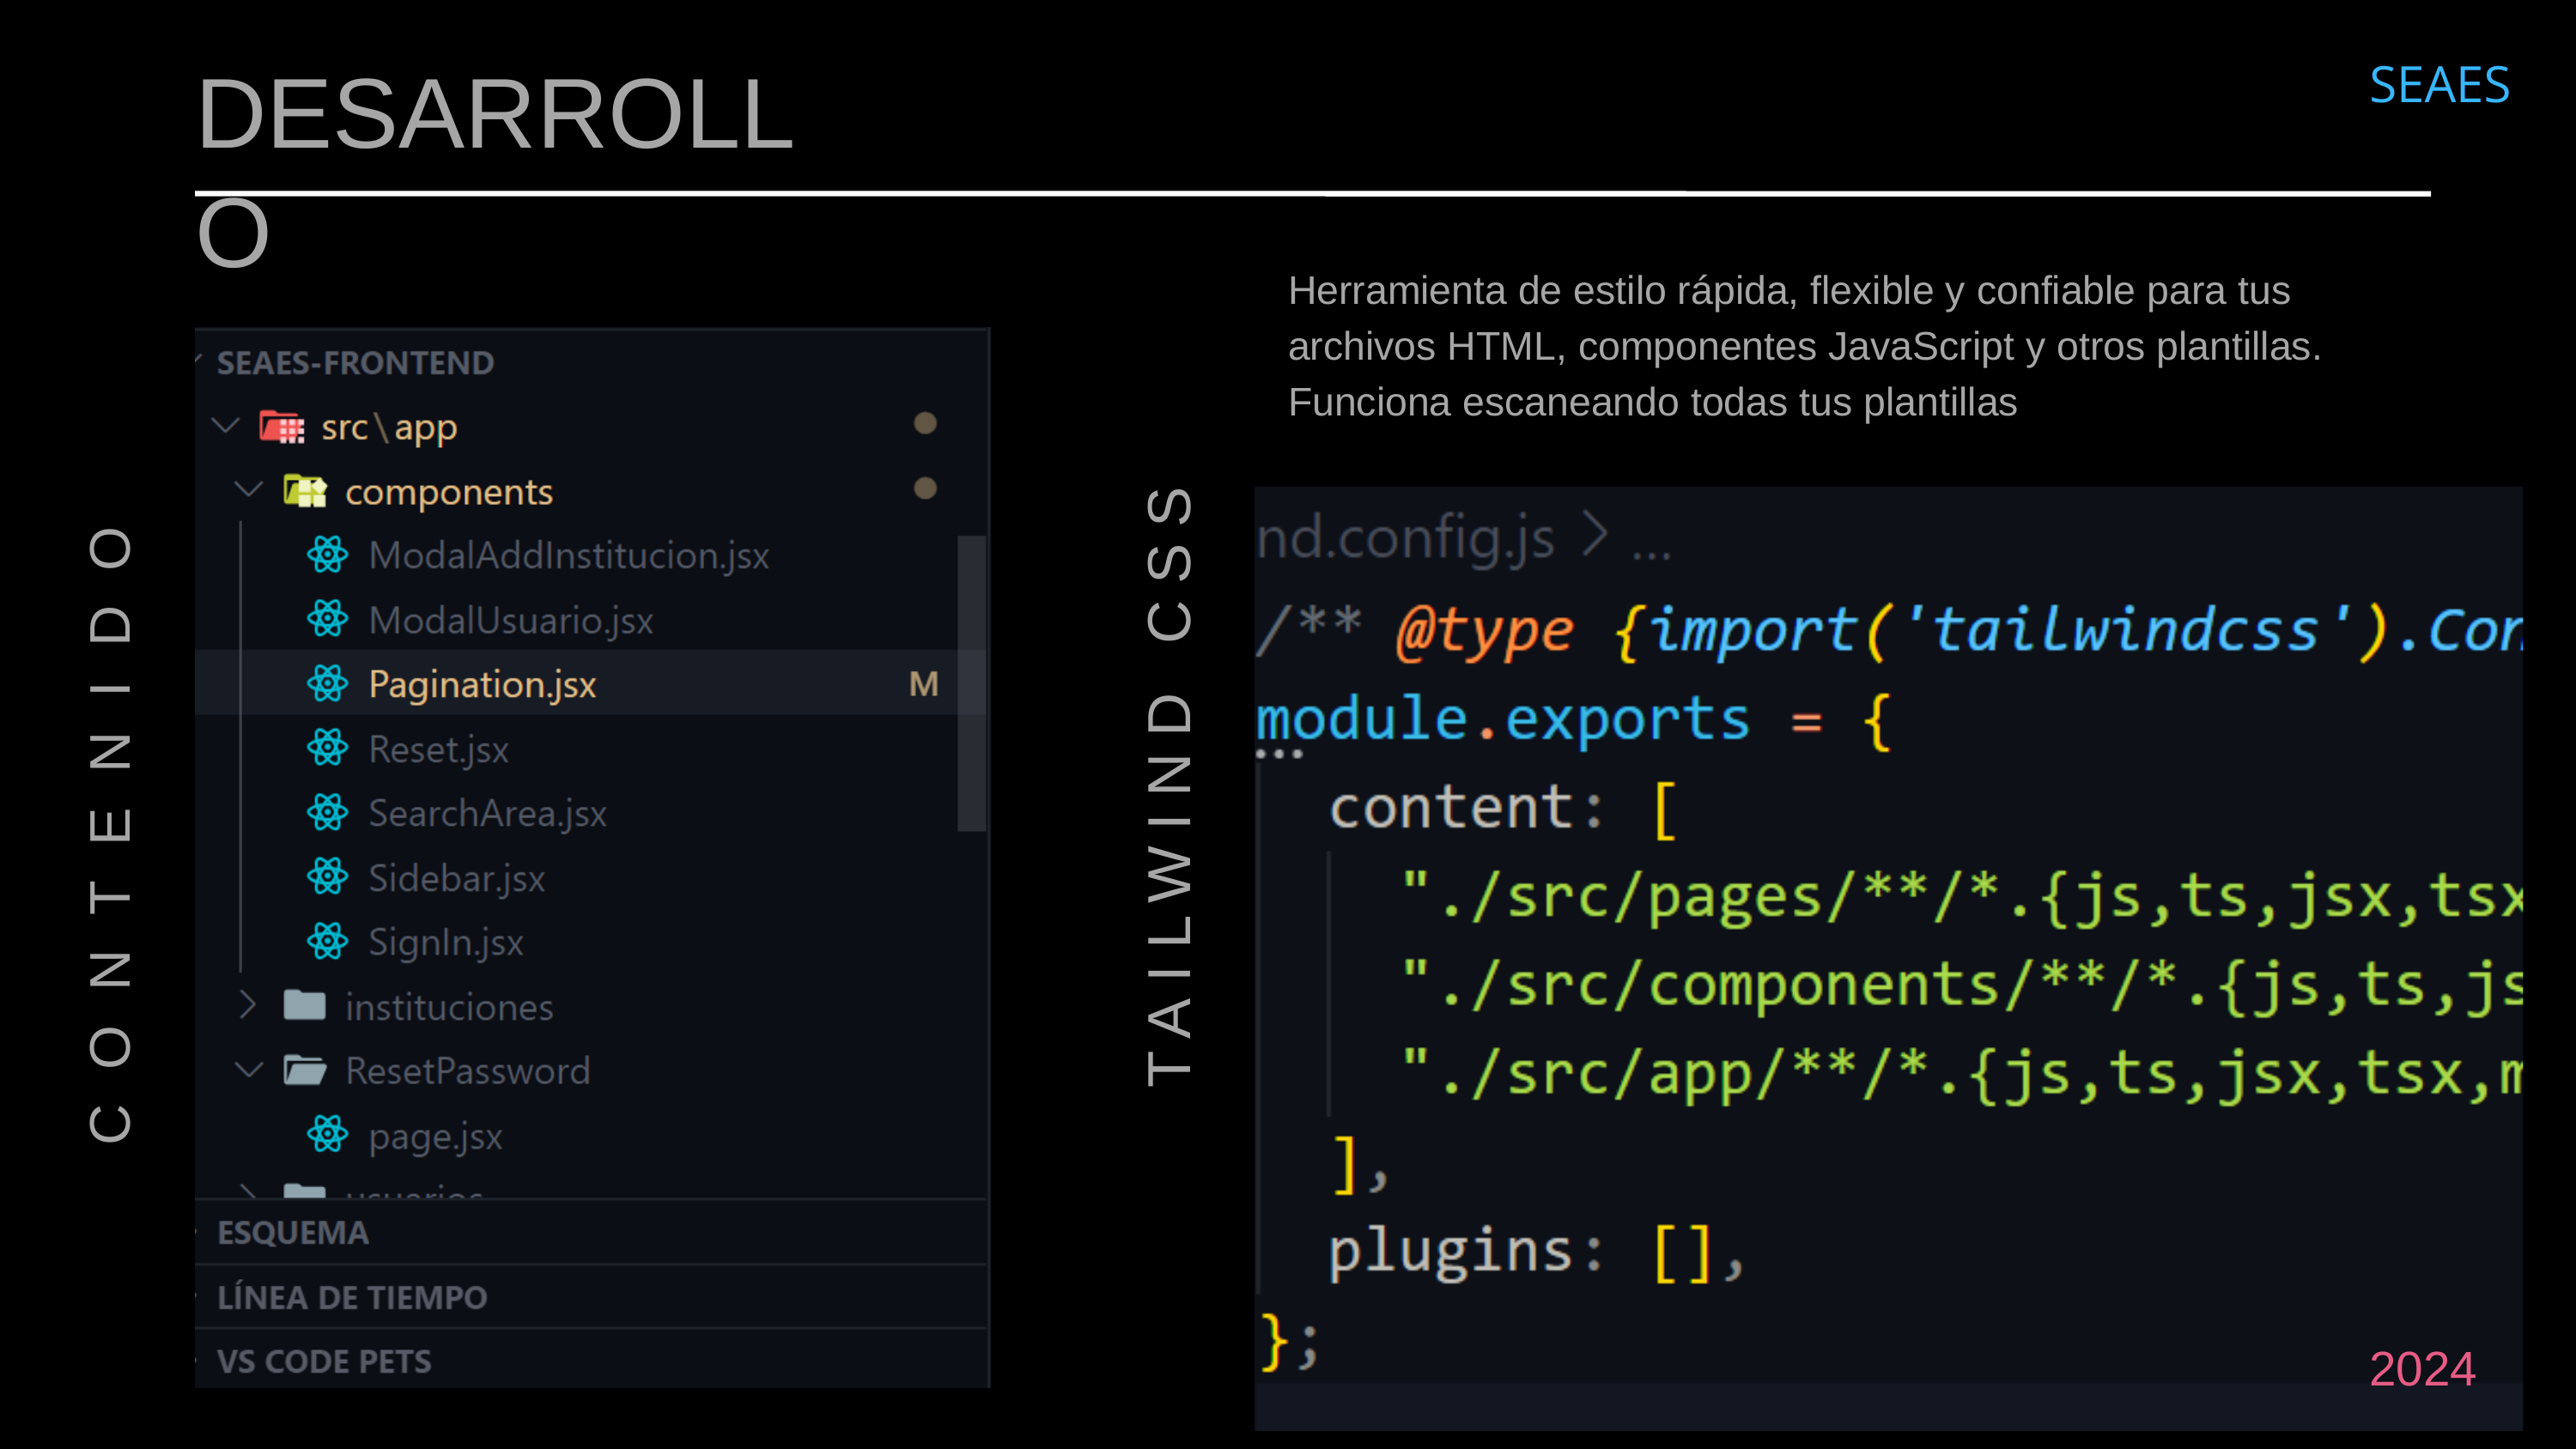

SEAES
DESARROLLO

Herramienta de estilo rápida, flexible y confiable para tus archivos HTML, componentes JavaScript y otros plantillas. Funciona escaneando todas tus plantillas

TAILWIND CSS
CONTENIDO
2024